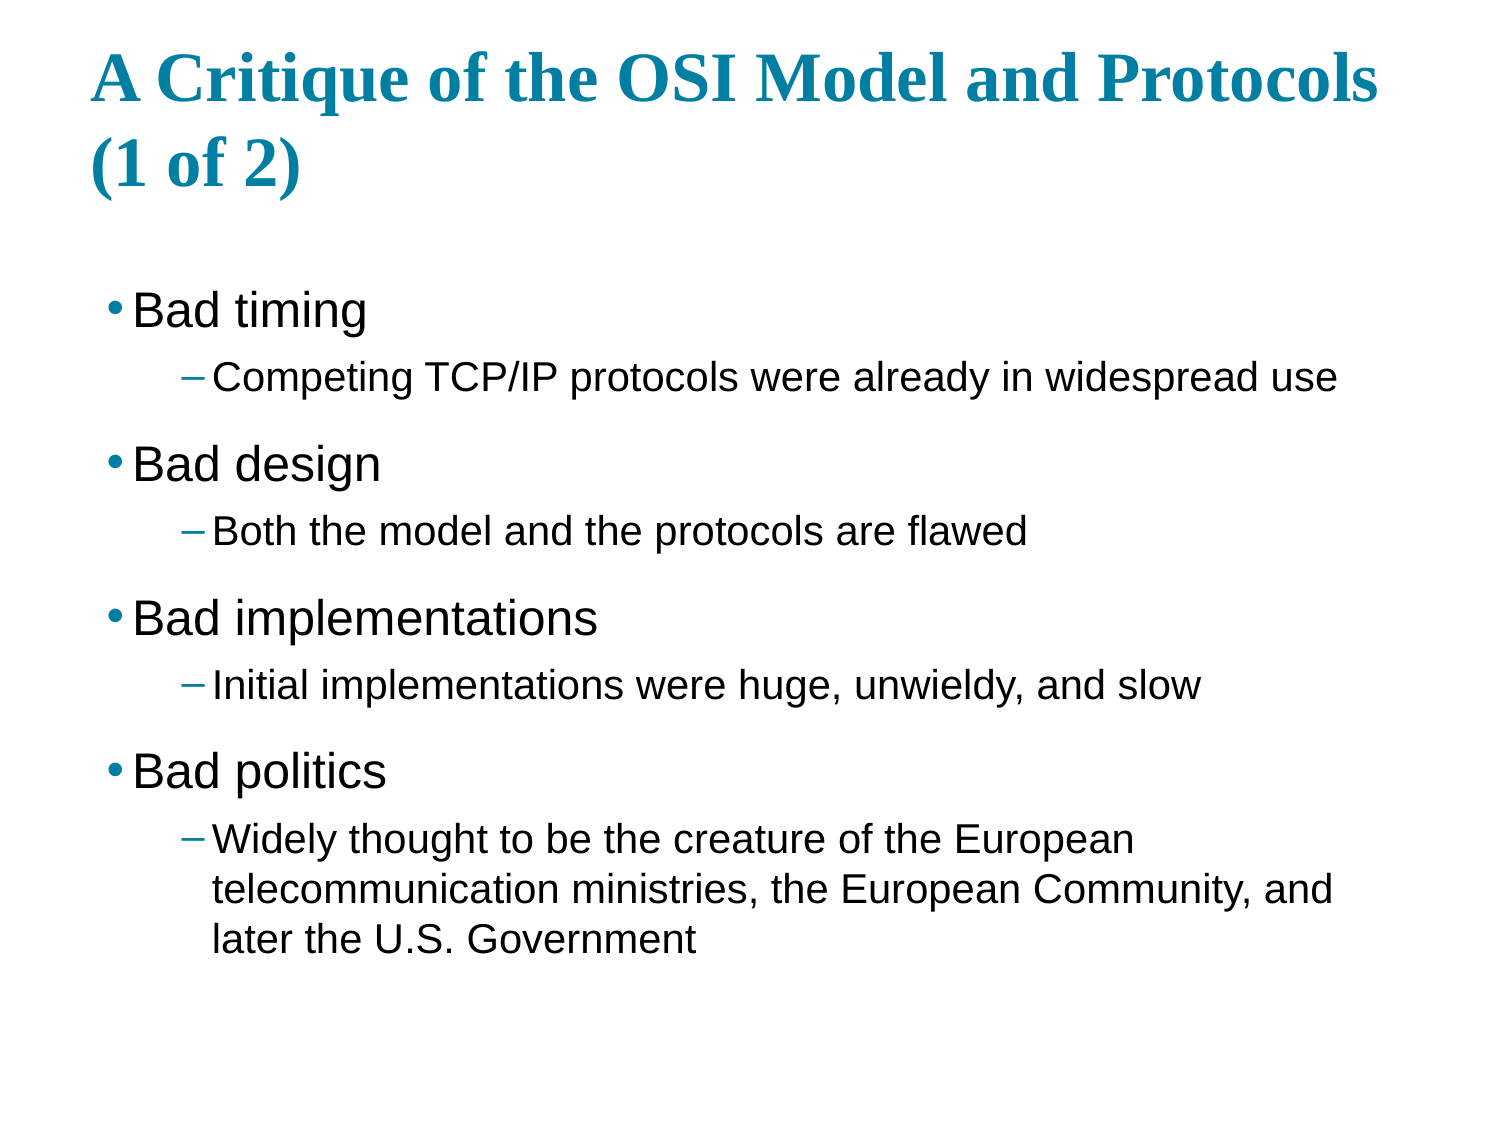

# A Critique of the OSI Model and Protocols (1 of 2)
Bad timing
Competing TCP/IP protocols were already in widespread use
Bad design
Both the model and the protocols are flawed
Bad implementations
Initial implementations were huge, unwieldy, and slow
Bad politics
Widely thought to be the creature of the European telecommunication ministries, the European Community, and later the U.S. Government